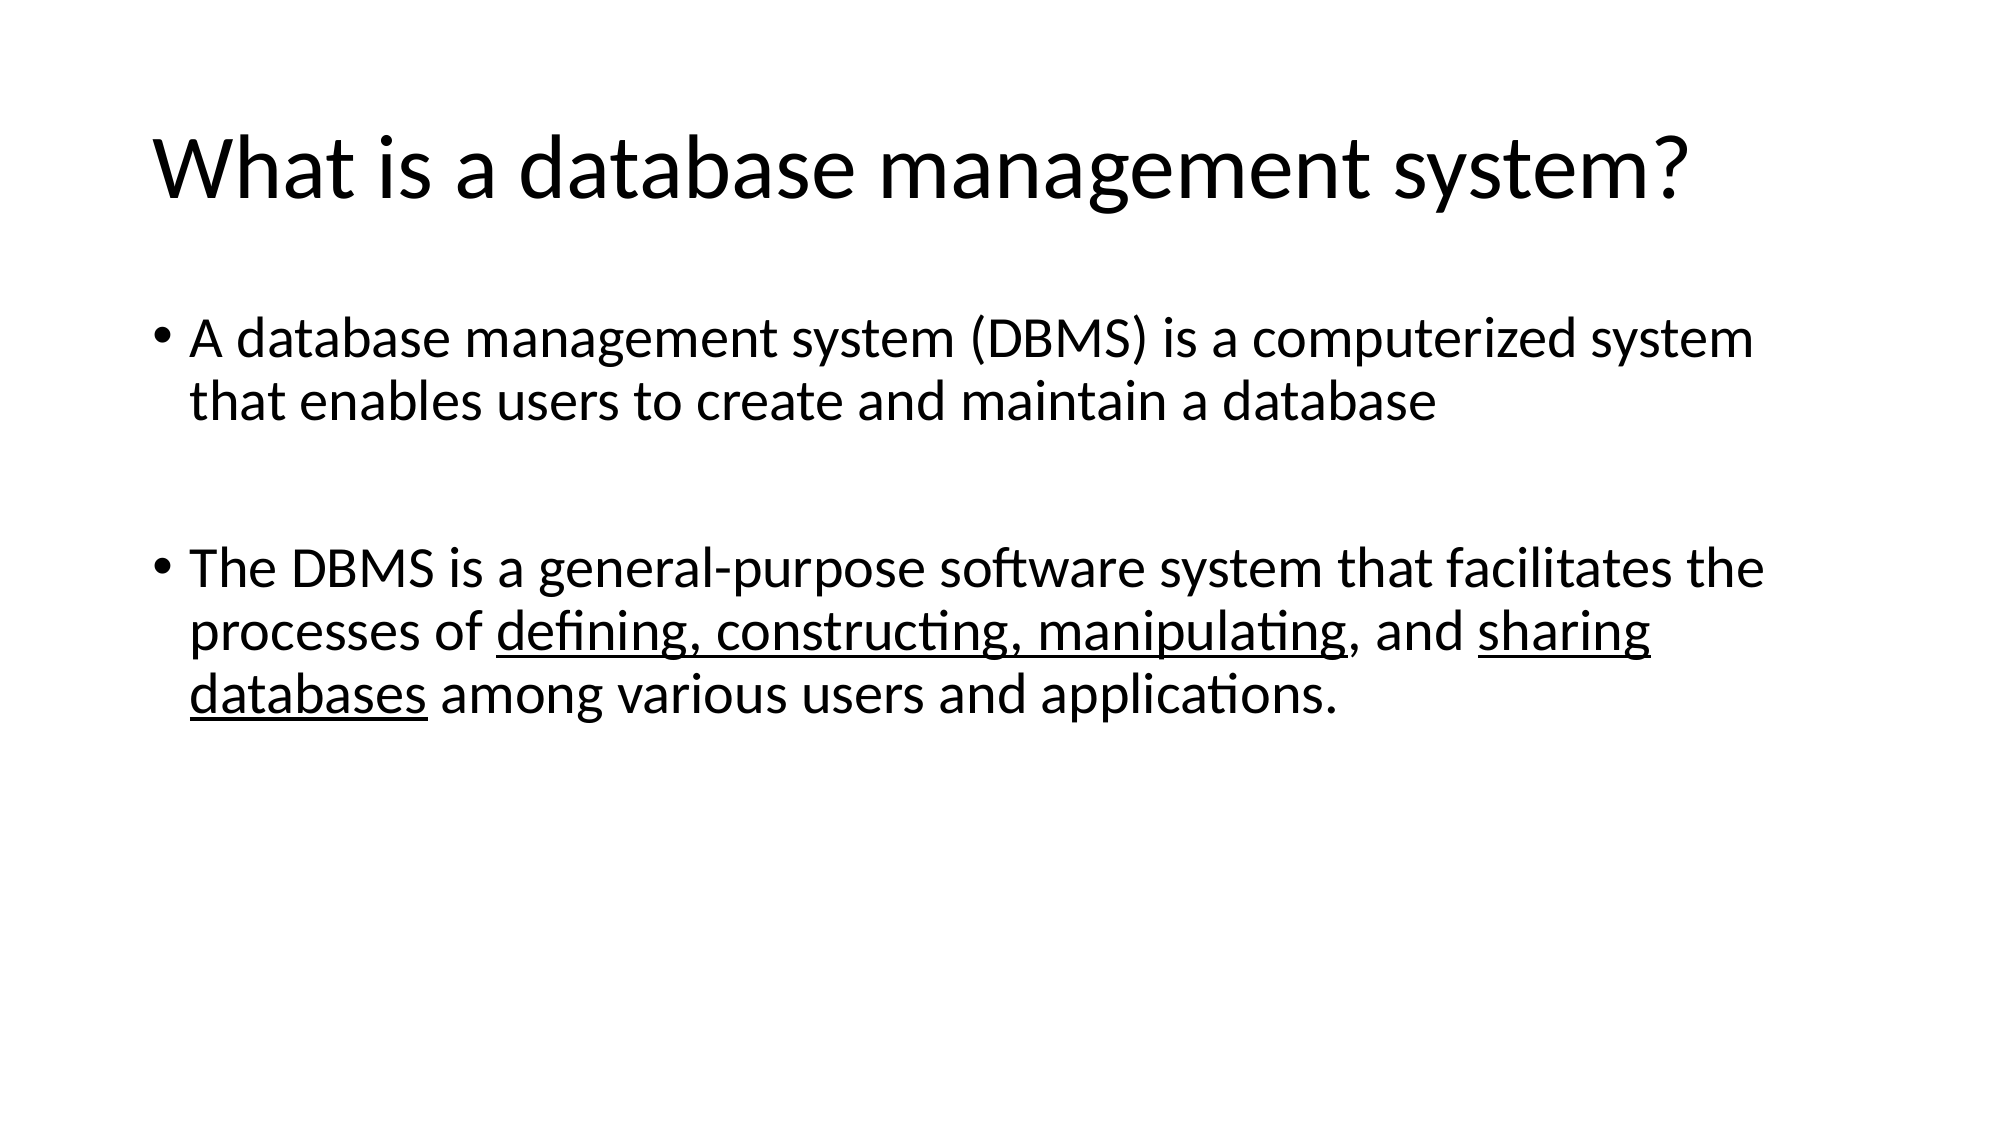

# What is a database management system?
A database management system (DBMS) is a computerized system that enables users to create and maintain a database

The DBMS is a general-purpose software system that facilitates the processes of defining, constructing, manipulating, and sharing databases among various users and applications.